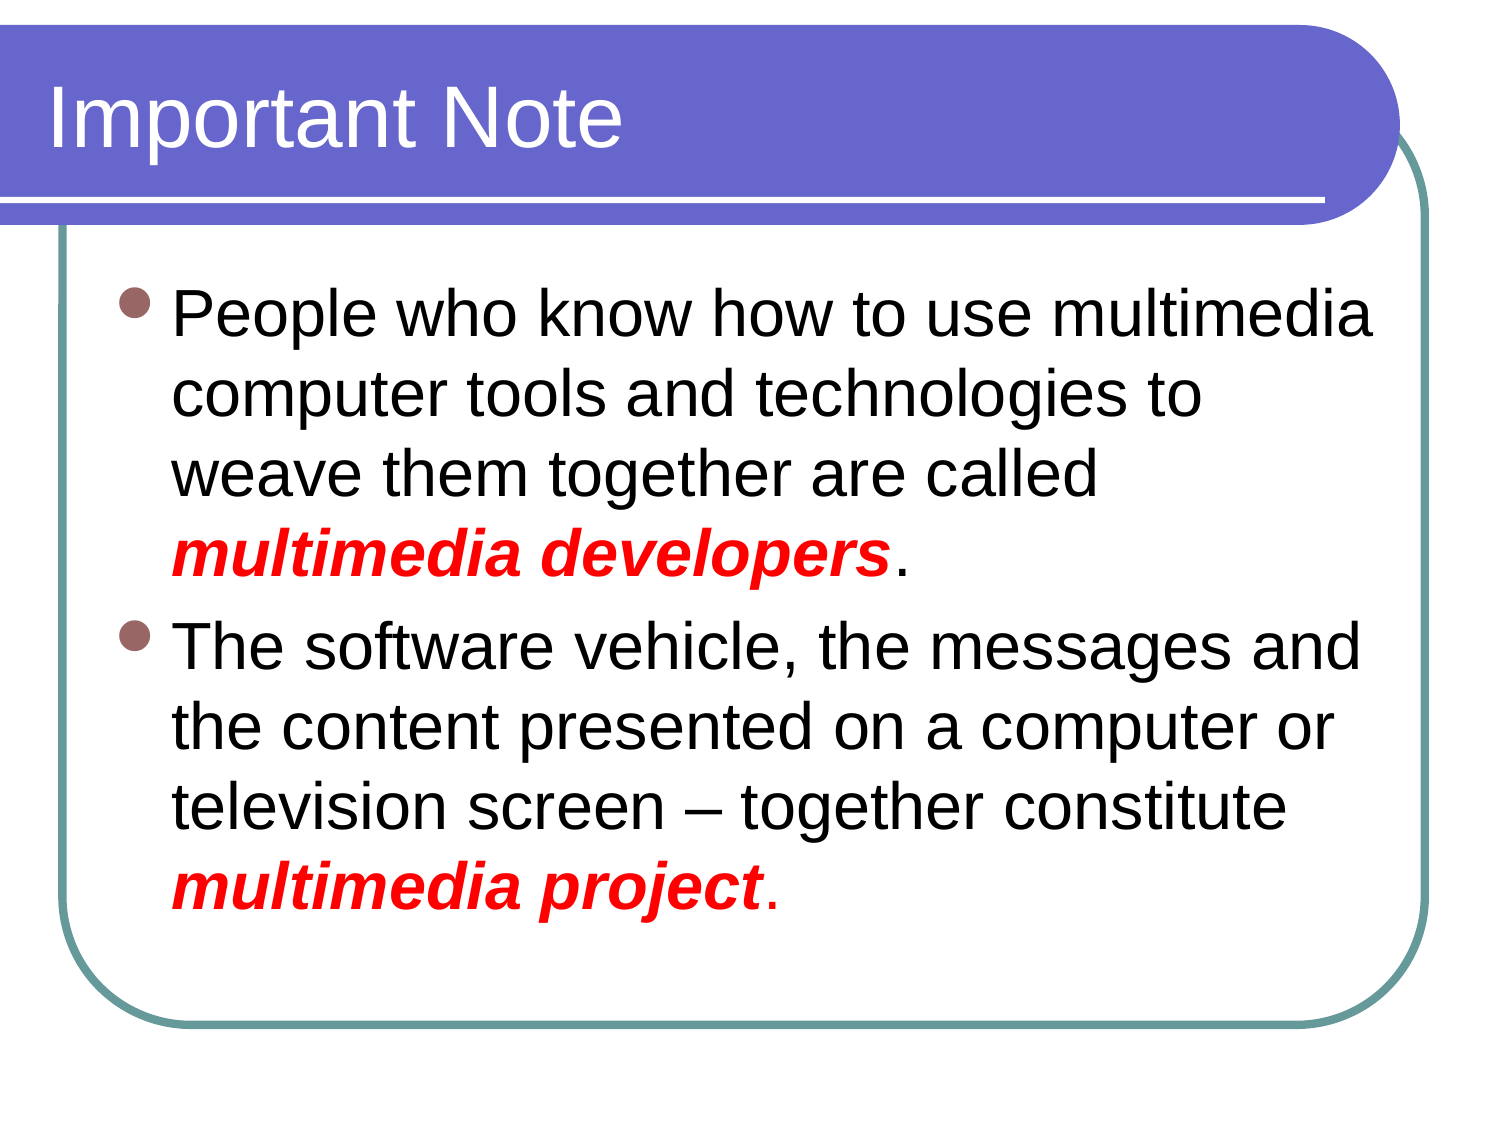

# Important Note
People who know how to use multimedia computer tools and technologies to weave them together are called multimedia developers.
The software vehicle, the messages and the content presented on a computer or television screen – together constitute multimedia project.